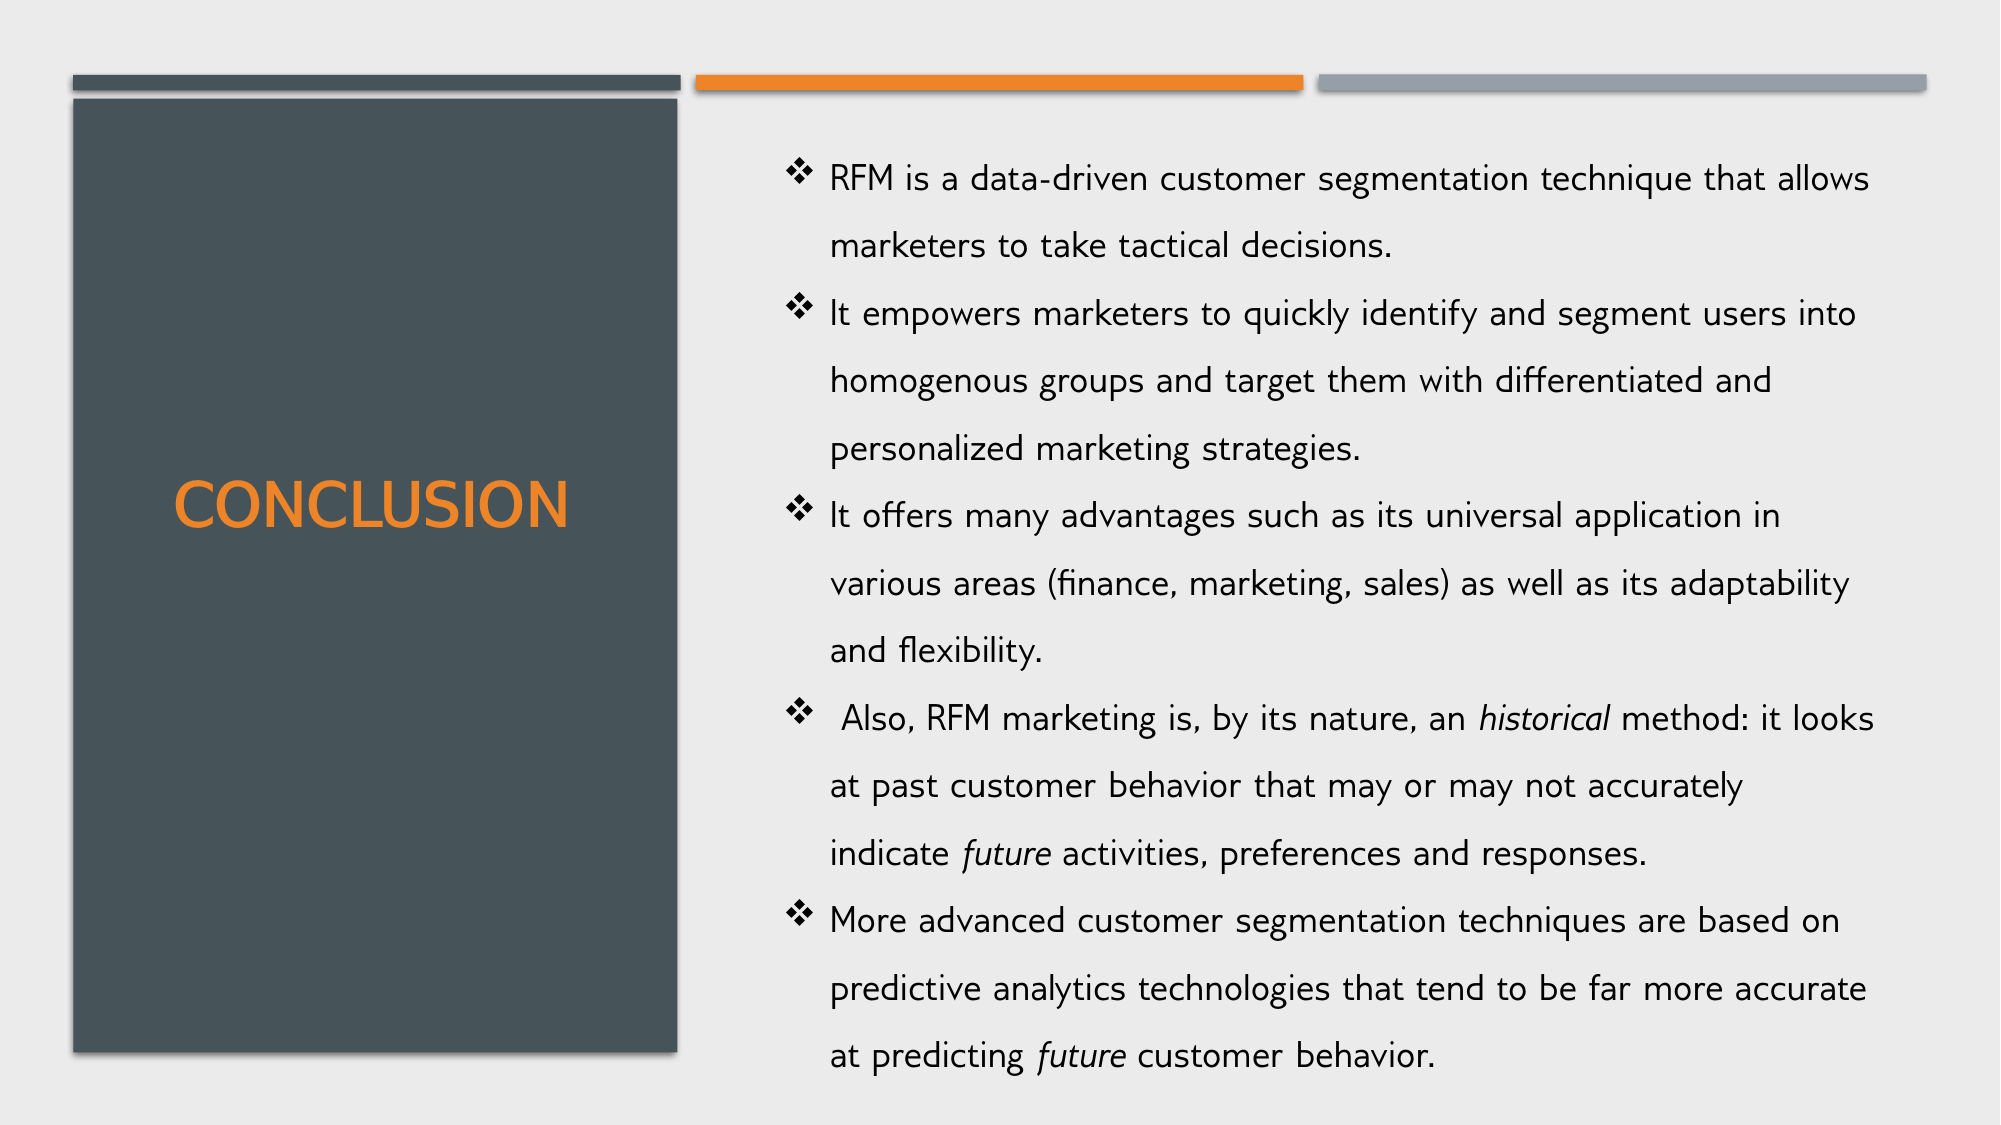

RFM is a data-driven customer segmentation technique that allows marketers to take tactical decisions.
It empowers marketers to quickly identify and segment users into homogenous groups and target them with differentiated and personalized marketing strategies.
It offers many advantages such as its universal application in various areas (finance, marketing, sales) as well as its adaptability and flexibility.
 Also, RFM marketing is, by its nature, an historical method: it looks at past customer behavior that may or may not accurately indicate future activities, preferences and responses.
More advanced customer segmentation techniques are based on predictive analytics technologies that tend to be far more accurate at predicting future customer behavior.
# conclusion